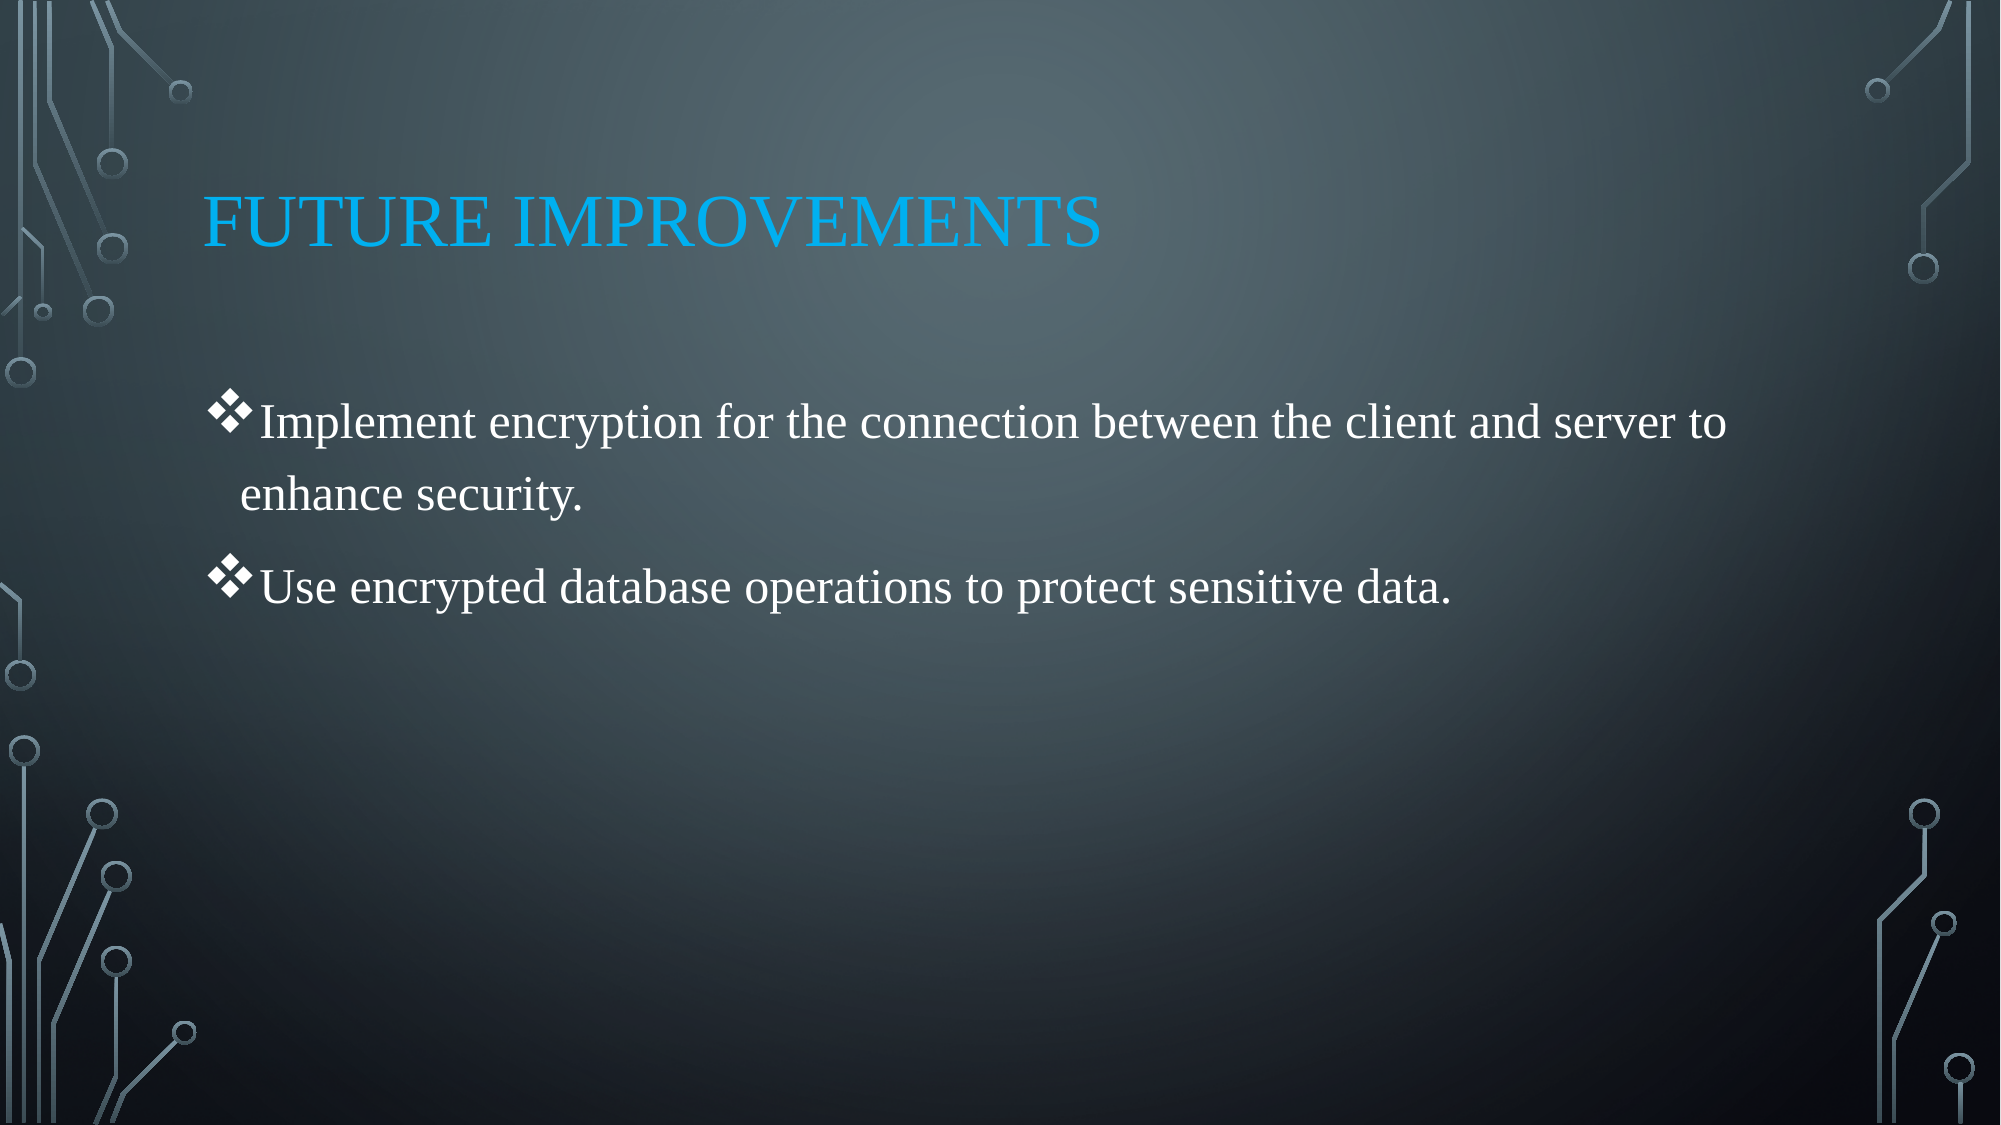

# Future Improvements
Implement encryption for the connection between the client and server to enhance security.
Use encrypted database operations to protect sensitive data.